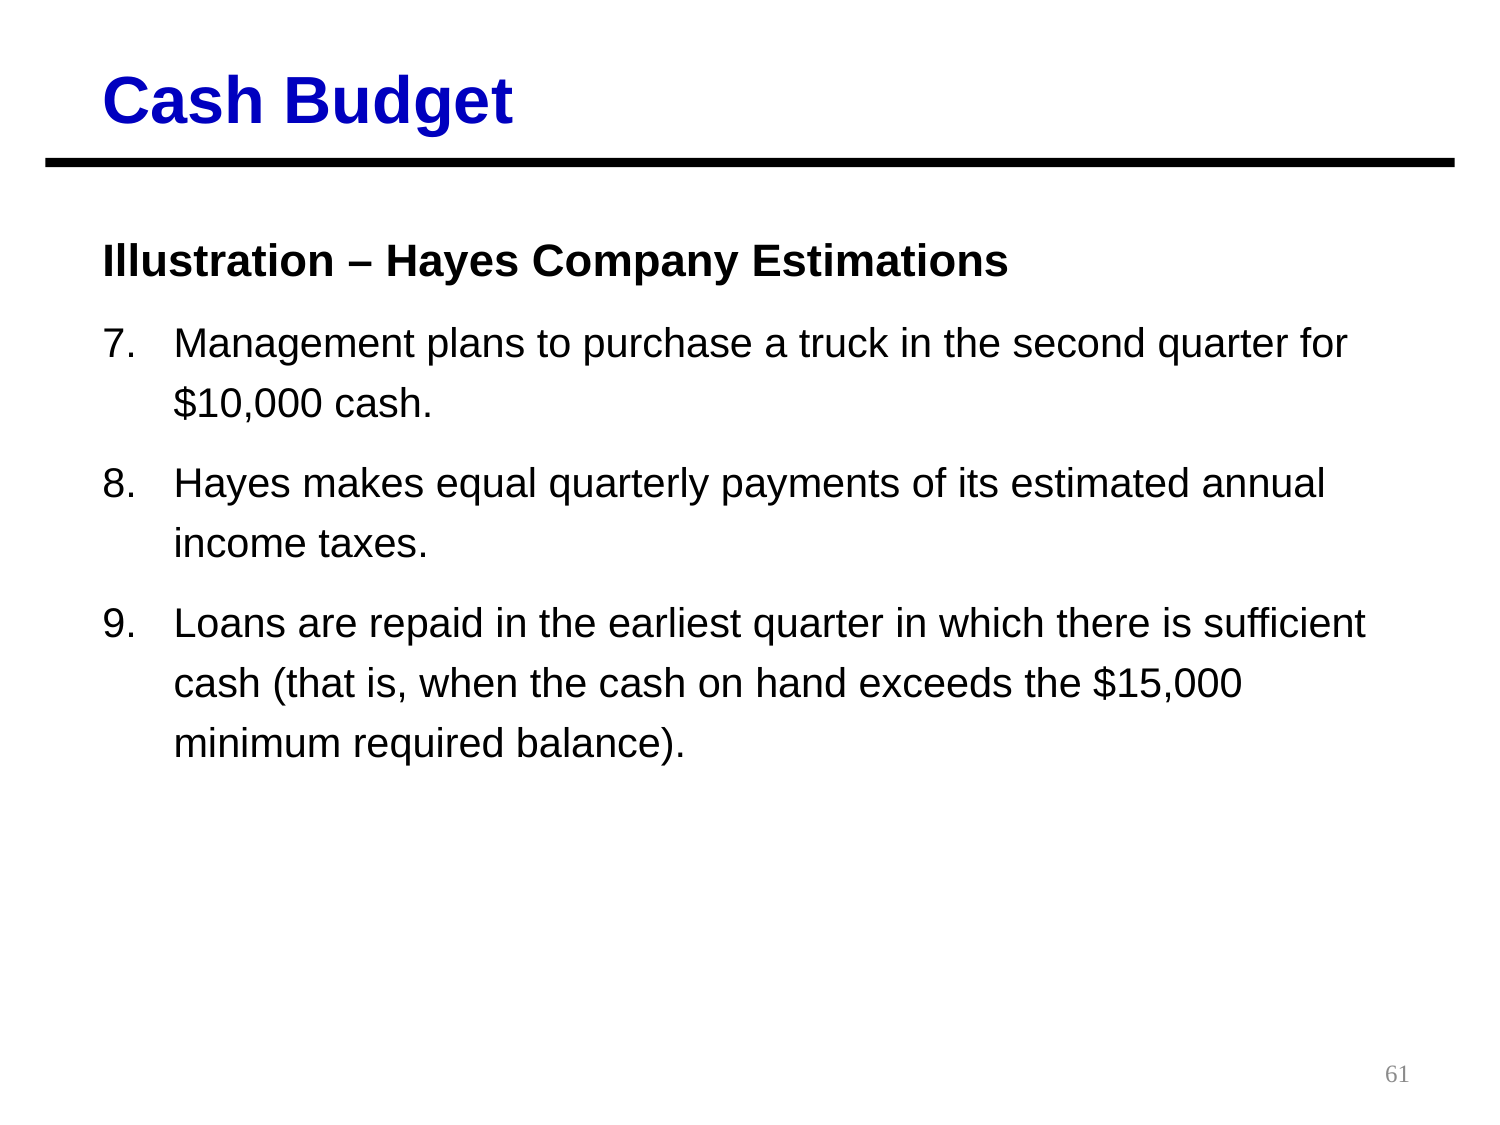

Cash Budget

Illustration – Hayes Company Estimations
Management plans to purchase a truck in the second quarter for $10,000 cash.
Hayes makes equal quarterly payments of its estimated annual income taxes.
Loans are repaid in the earliest quarter in which there is sufficient cash (that is, when the cash on hand exceeds the $15,000 minimum required balance).
61